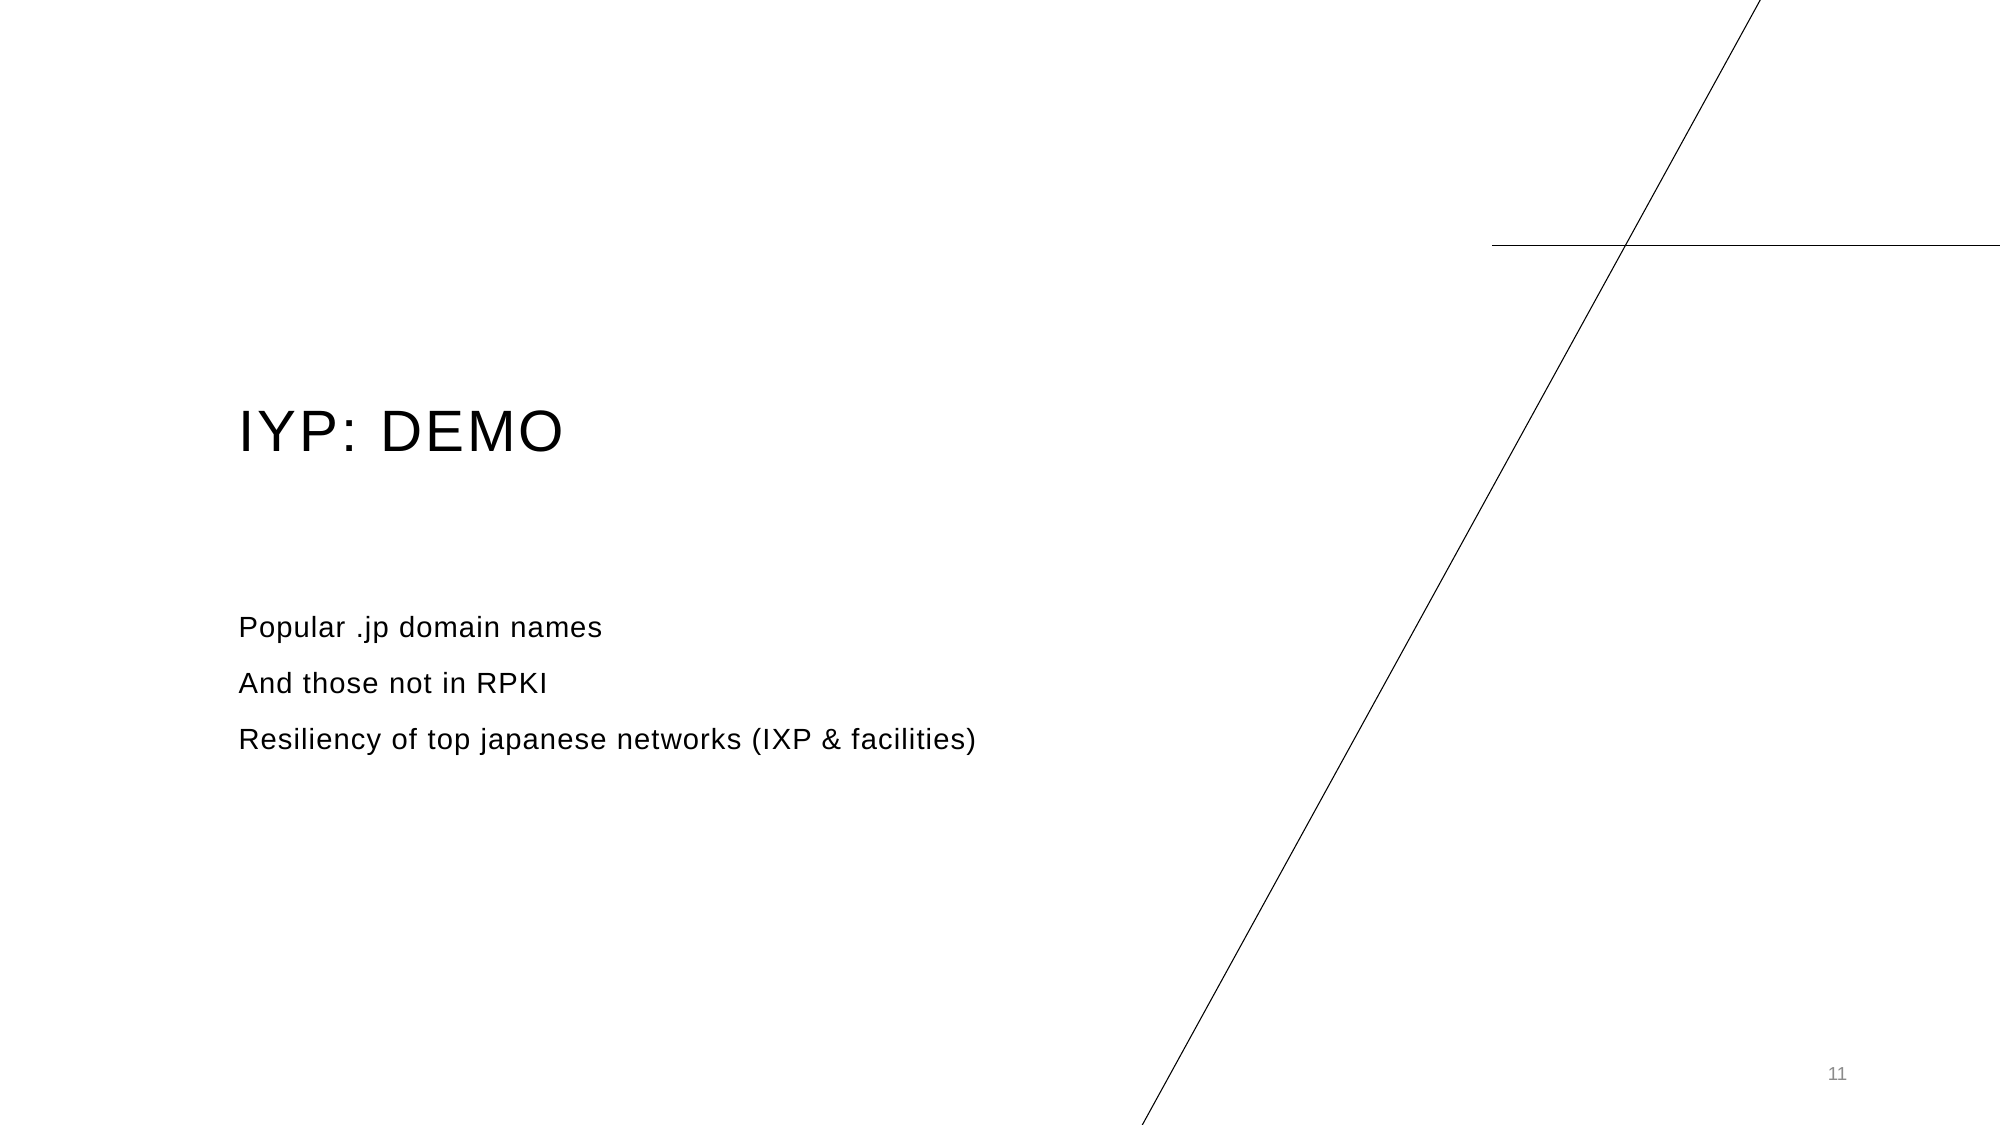

# IYP: demo
Popular .jp domain names
And those not in RPKI
Resiliency of top japanese networks (IXP & facilities)
11